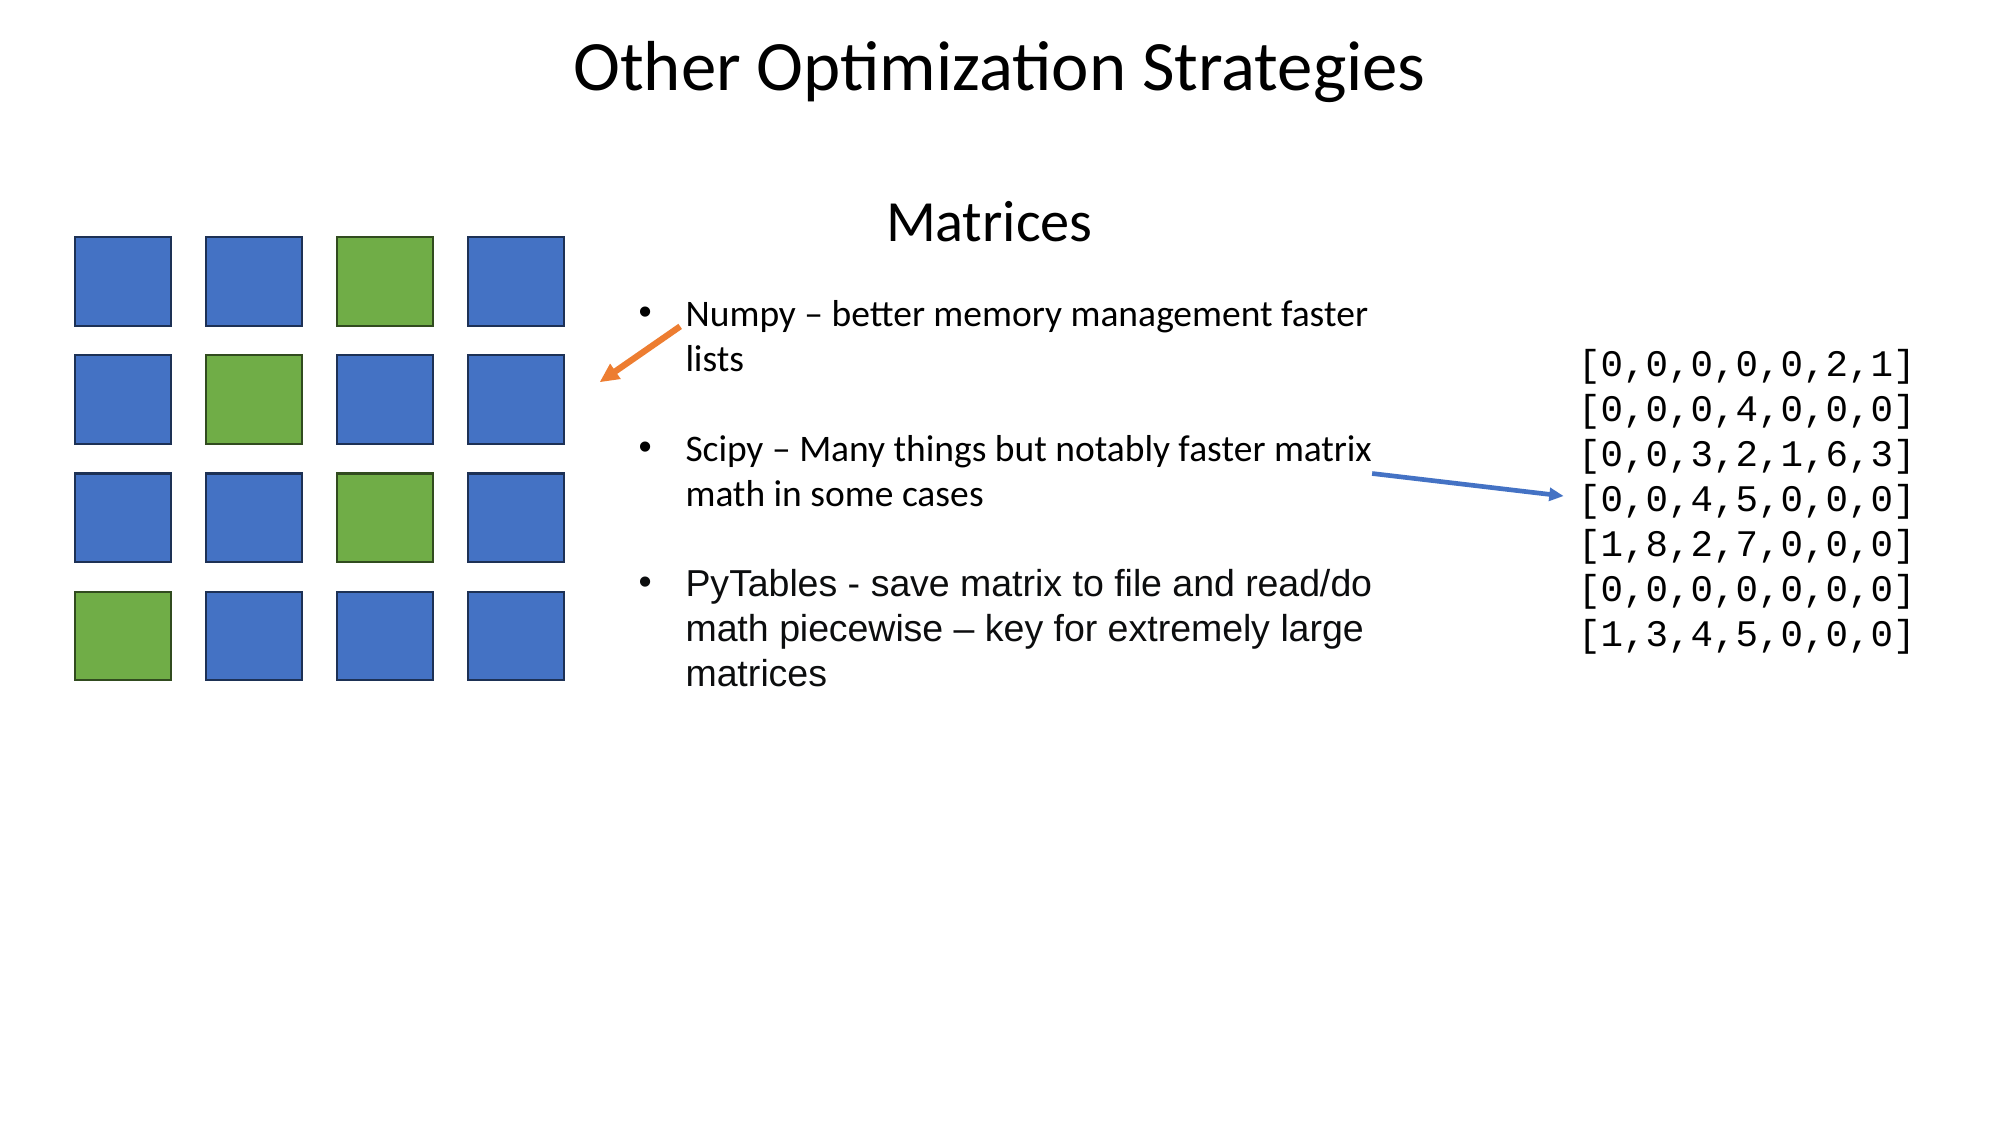

Other Optimization Strategies
Matrices

Numpy – better memory management faster lists

Scipy – Many things but notably faster matrix math in some cases

PyTables - save matrix to file and read/do math piecewise – key for extremely large matrices
[0,0,0,0,0,2,1]
[0,0,0,4,0,0,0]
[0,0,3,2,1,6,3]
[0,0,4,5,0,0,0]
[1,8,2,7,0,0,0]
[0,0,0,0,0,0,0]
[1,3,4,5,0,0,0]